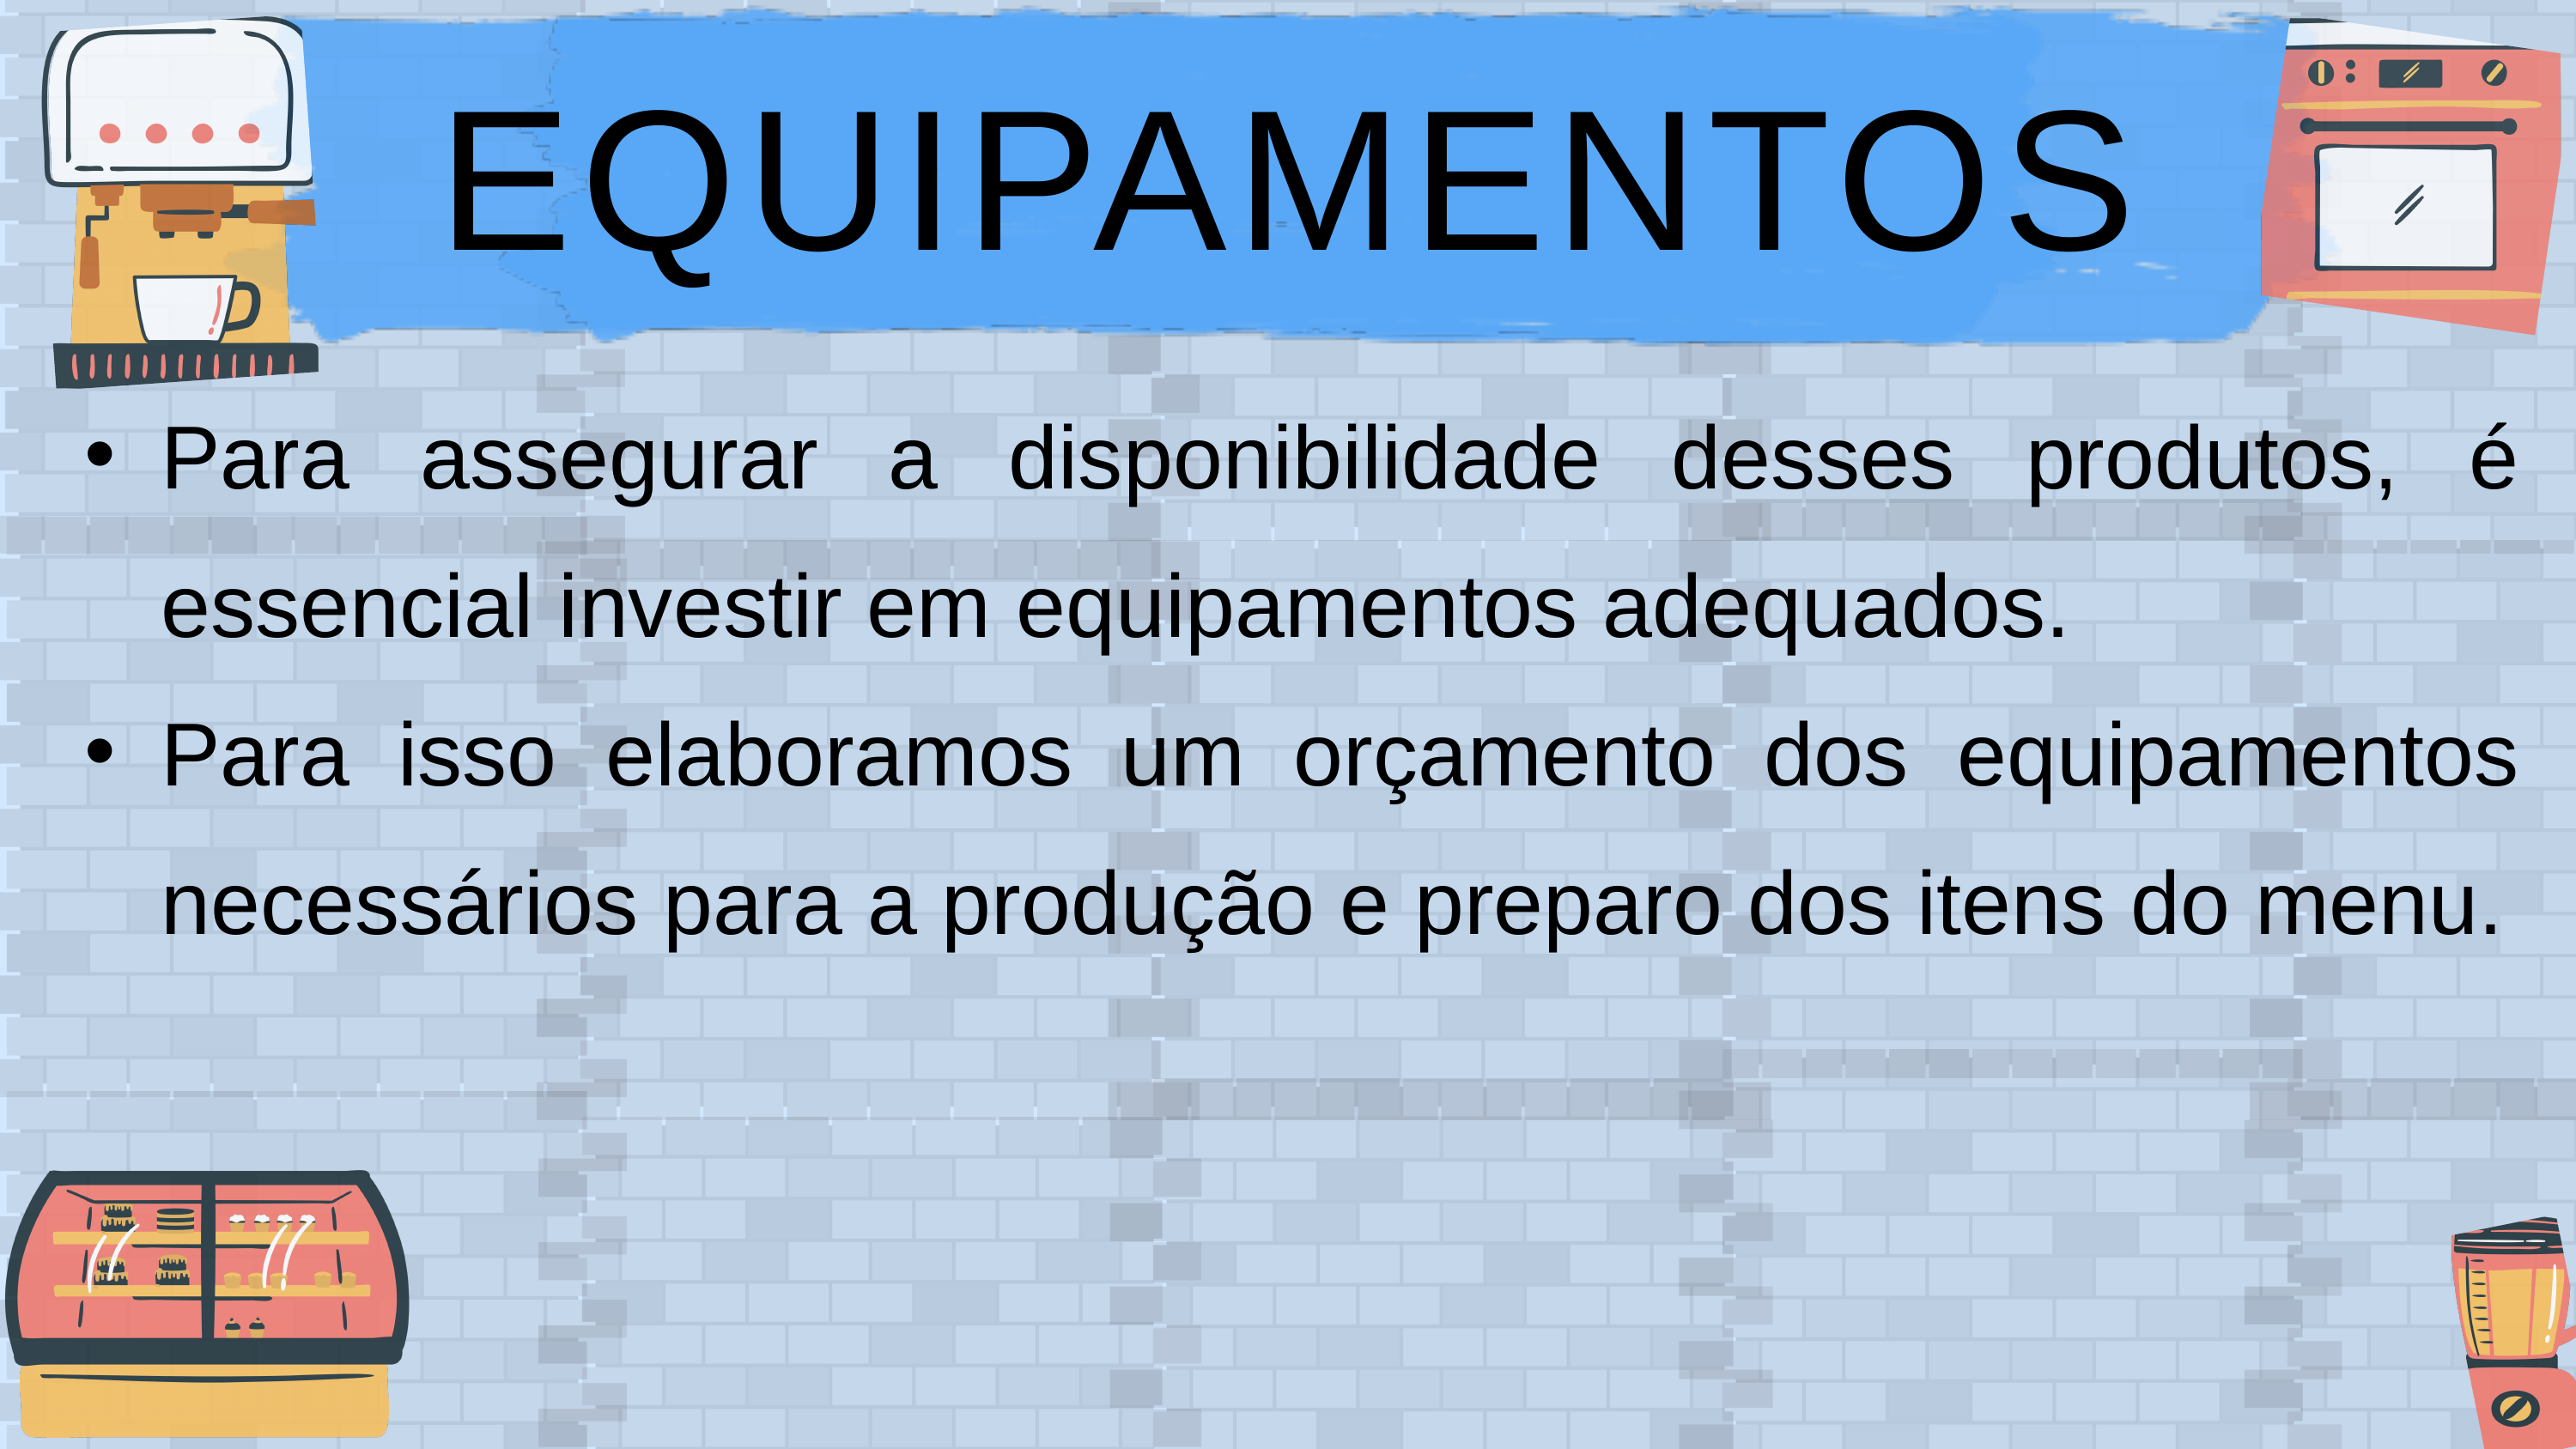

EQUIPAMENTOS
Para assegurar a disponibilidade desses produtos, é essencial investir em equipamentos adequados.
Para isso elaboramos um orçamento dos equipamentos necessários para a produção e preparo dos itens do menu.